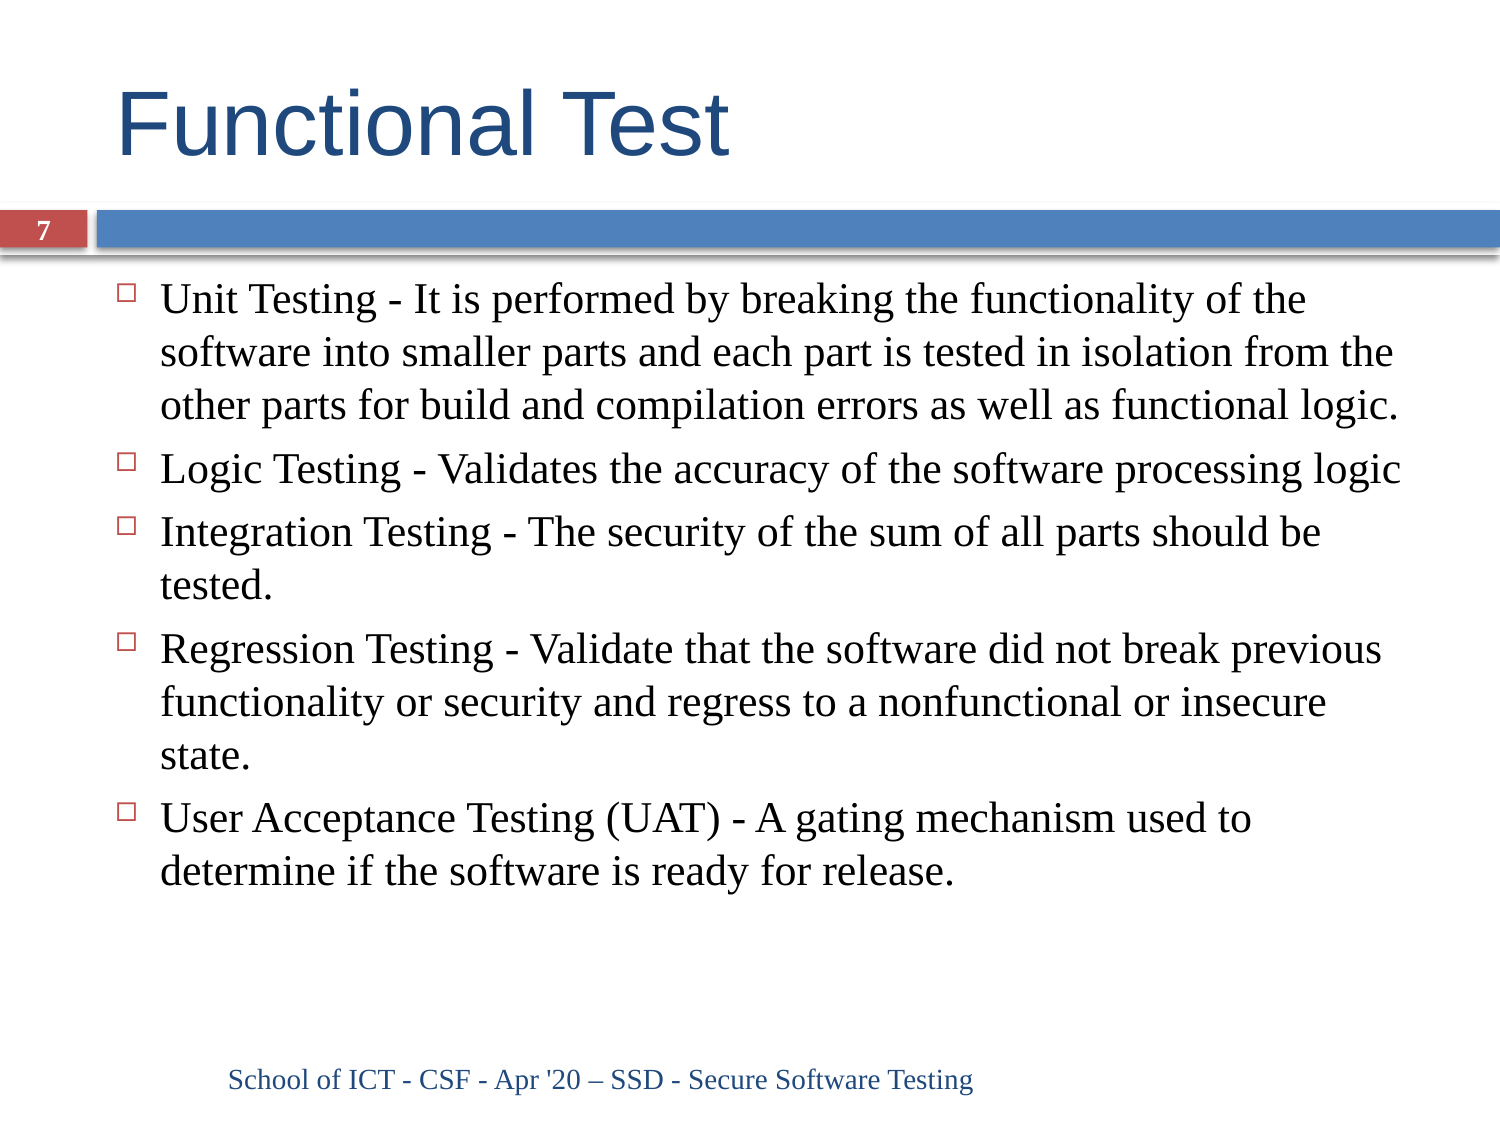

# Functional Test
7
Unit Testing - It is performed by breaking the functionality of the software into smaller parts and each part is tested in isolation from the other parts for build and compilation errors as well as functional logic.
Logic Testing - Validates the accuracy of the software processing logic
Integration Testing - The security of the sum of all parts should be tested.
Regression Testing - Validate that the software did not break previous functionality or security and regress to a nonfunctional or insecure state.
User Acceptance Testing (UAT) - A gating mechanism used to determine if the software is ready for release.

School of ICT - CSF - Apr '20 – SSD - Secure Software Testing